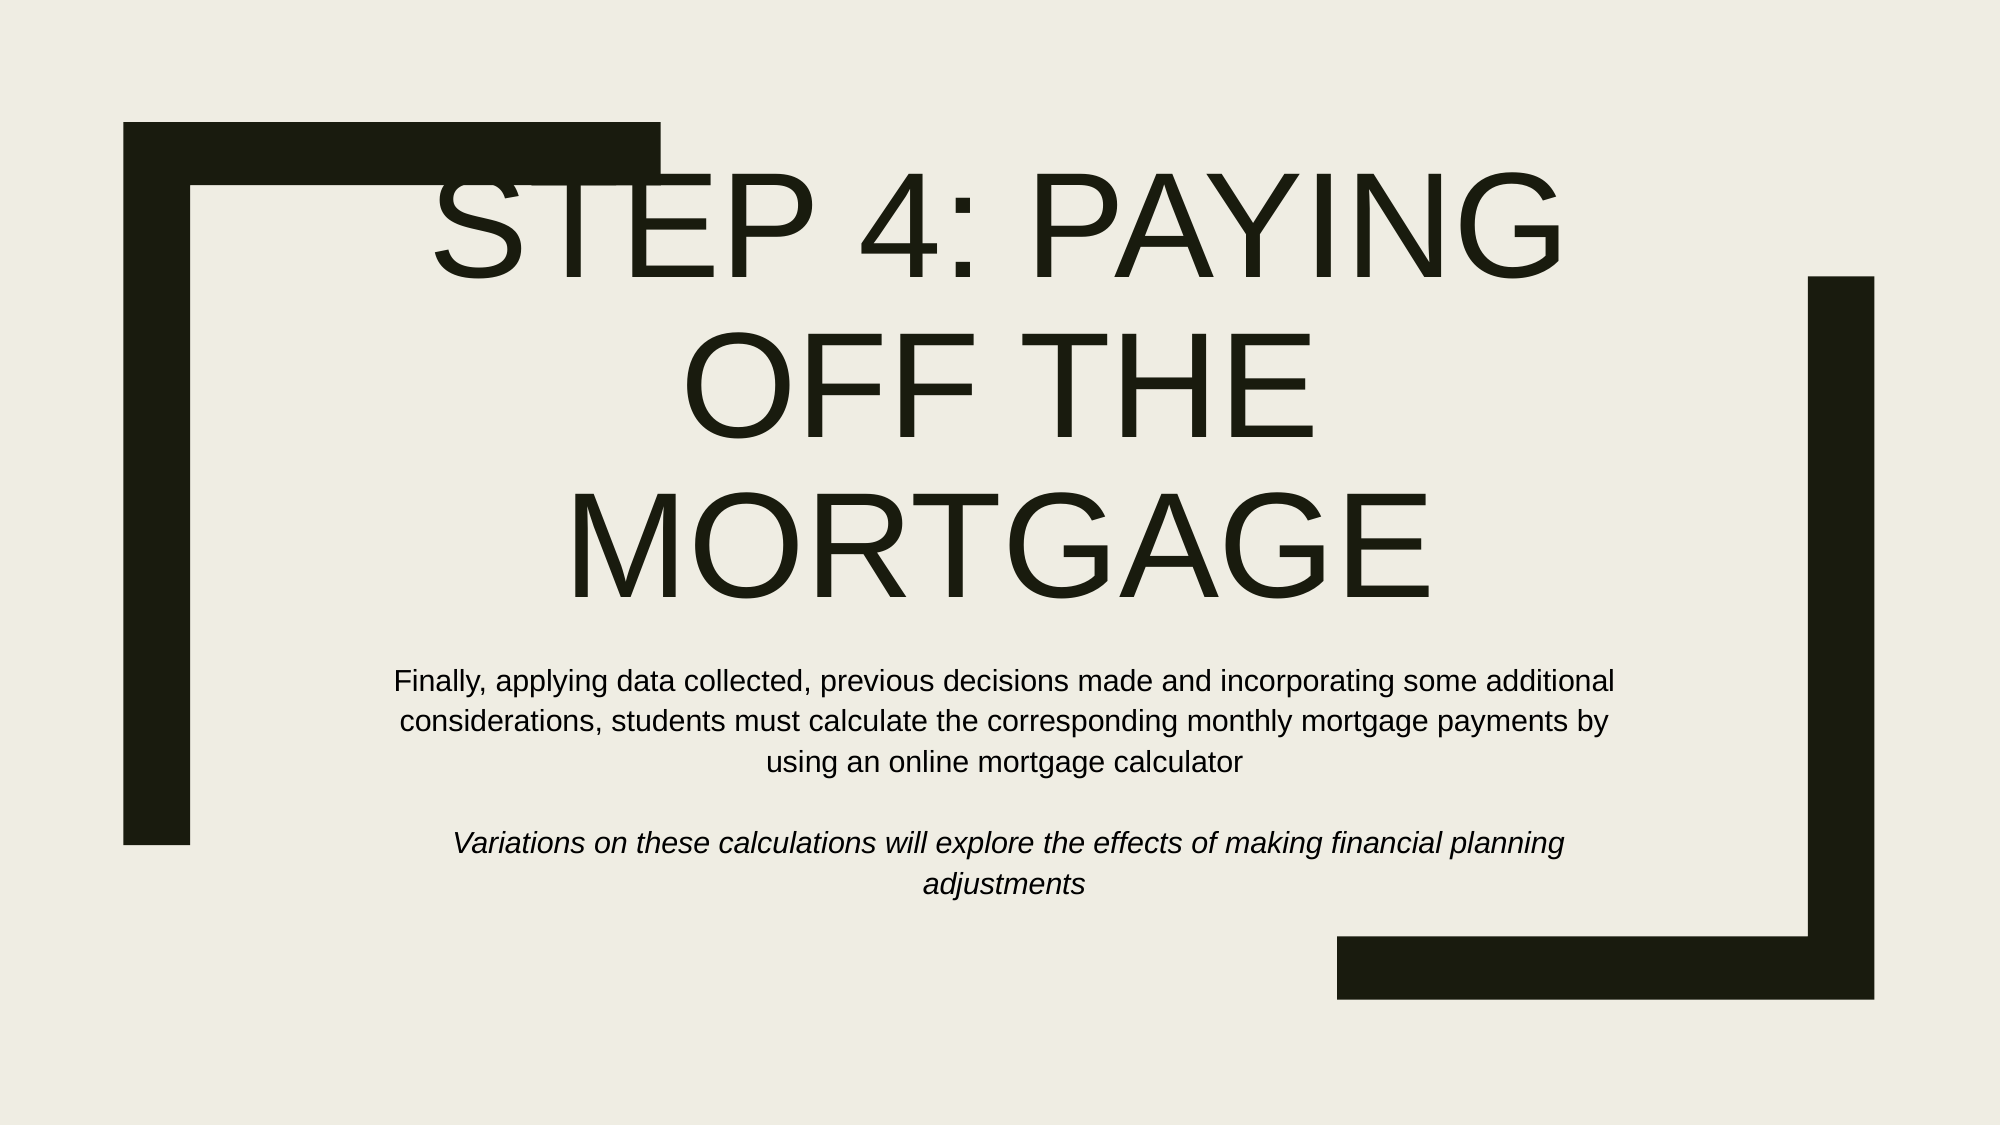

# Step 4: Paying off the mortgage
Finally, applying data collected, previous decisions made and incorporating some additional considerations, students must calculate the corresponding monthly mortgage payments by using an online mortgage calculator

 Variations on these calculations will explore the effects of making financial planning adjustments